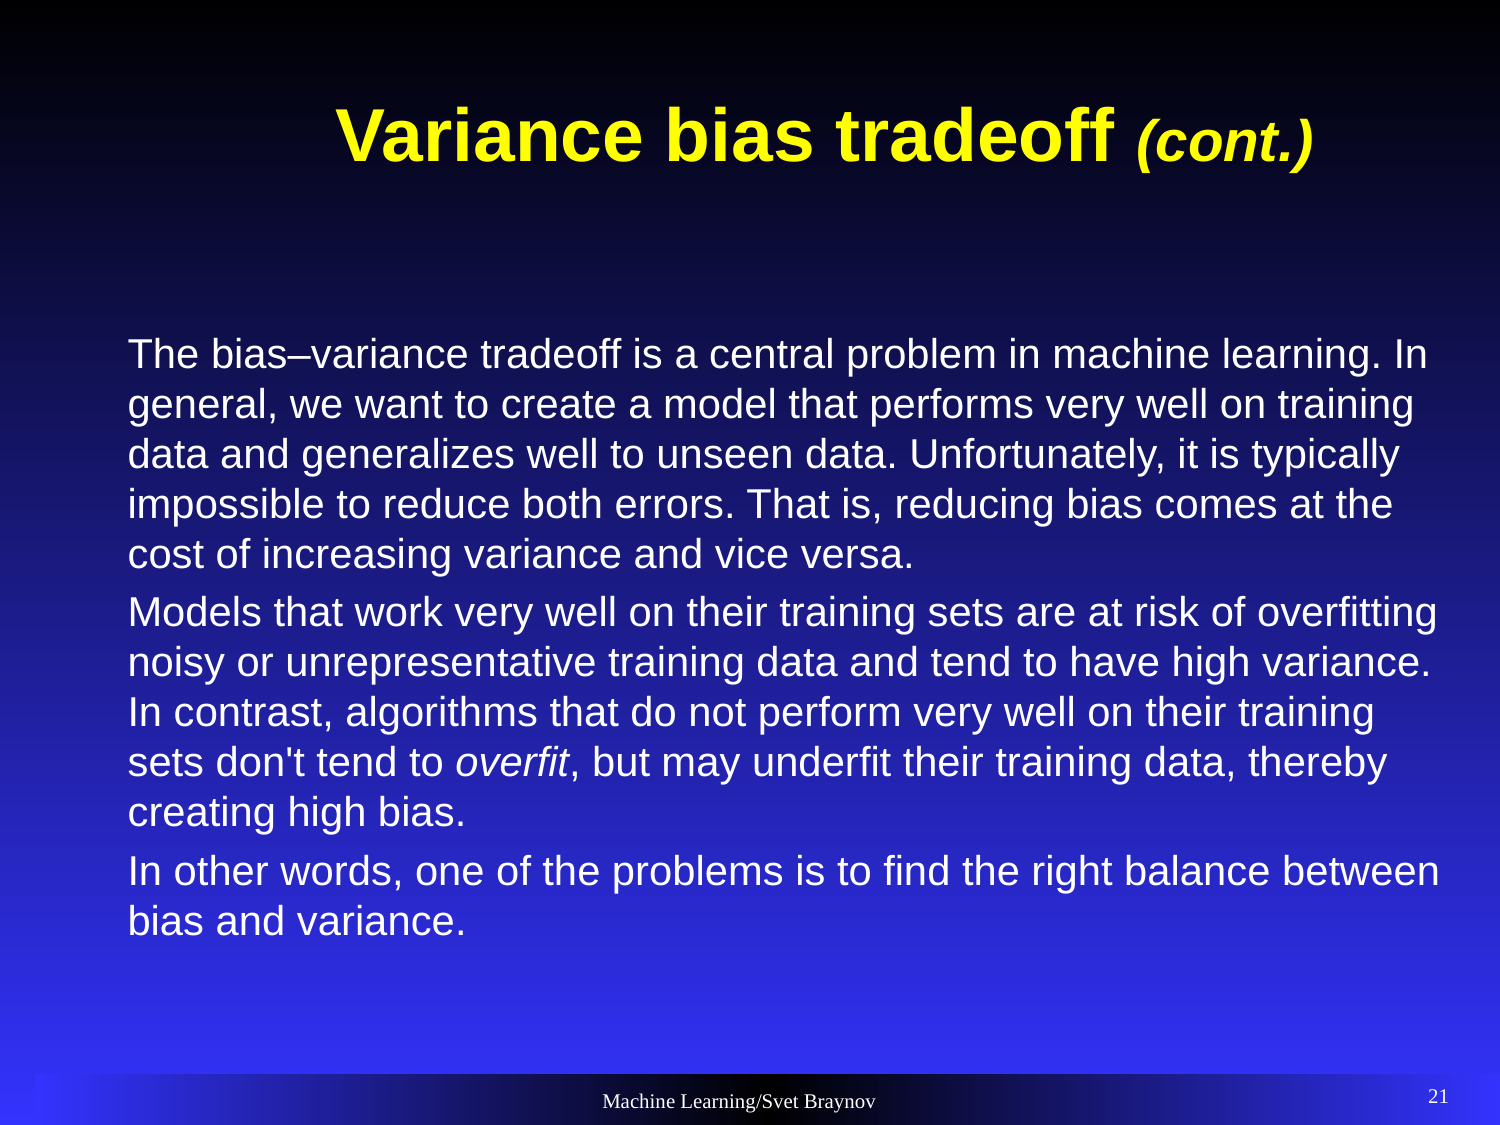

# Variance bias tradeoff (cont.)
The bias–variance tradeoff is a central problem in machine learning. In general, we want to create a model that performs very well on training data and generalizes well to unseen data. Unfortunately, it is typically impossible to reduce both errors. That is, reducing bias comes at the cost of increasing variance and vice versa.
Models that work very well on their training sets are at risk of overfitting noisy or unrepresentative training data and tend to have high variance. In contrast, algorithms that do not perform very well on their training sets don't tend to overfit, but may underfit their training data, thereby creating high bias.
In other words, one of the problems is to find the right balance between bias and variance.
21